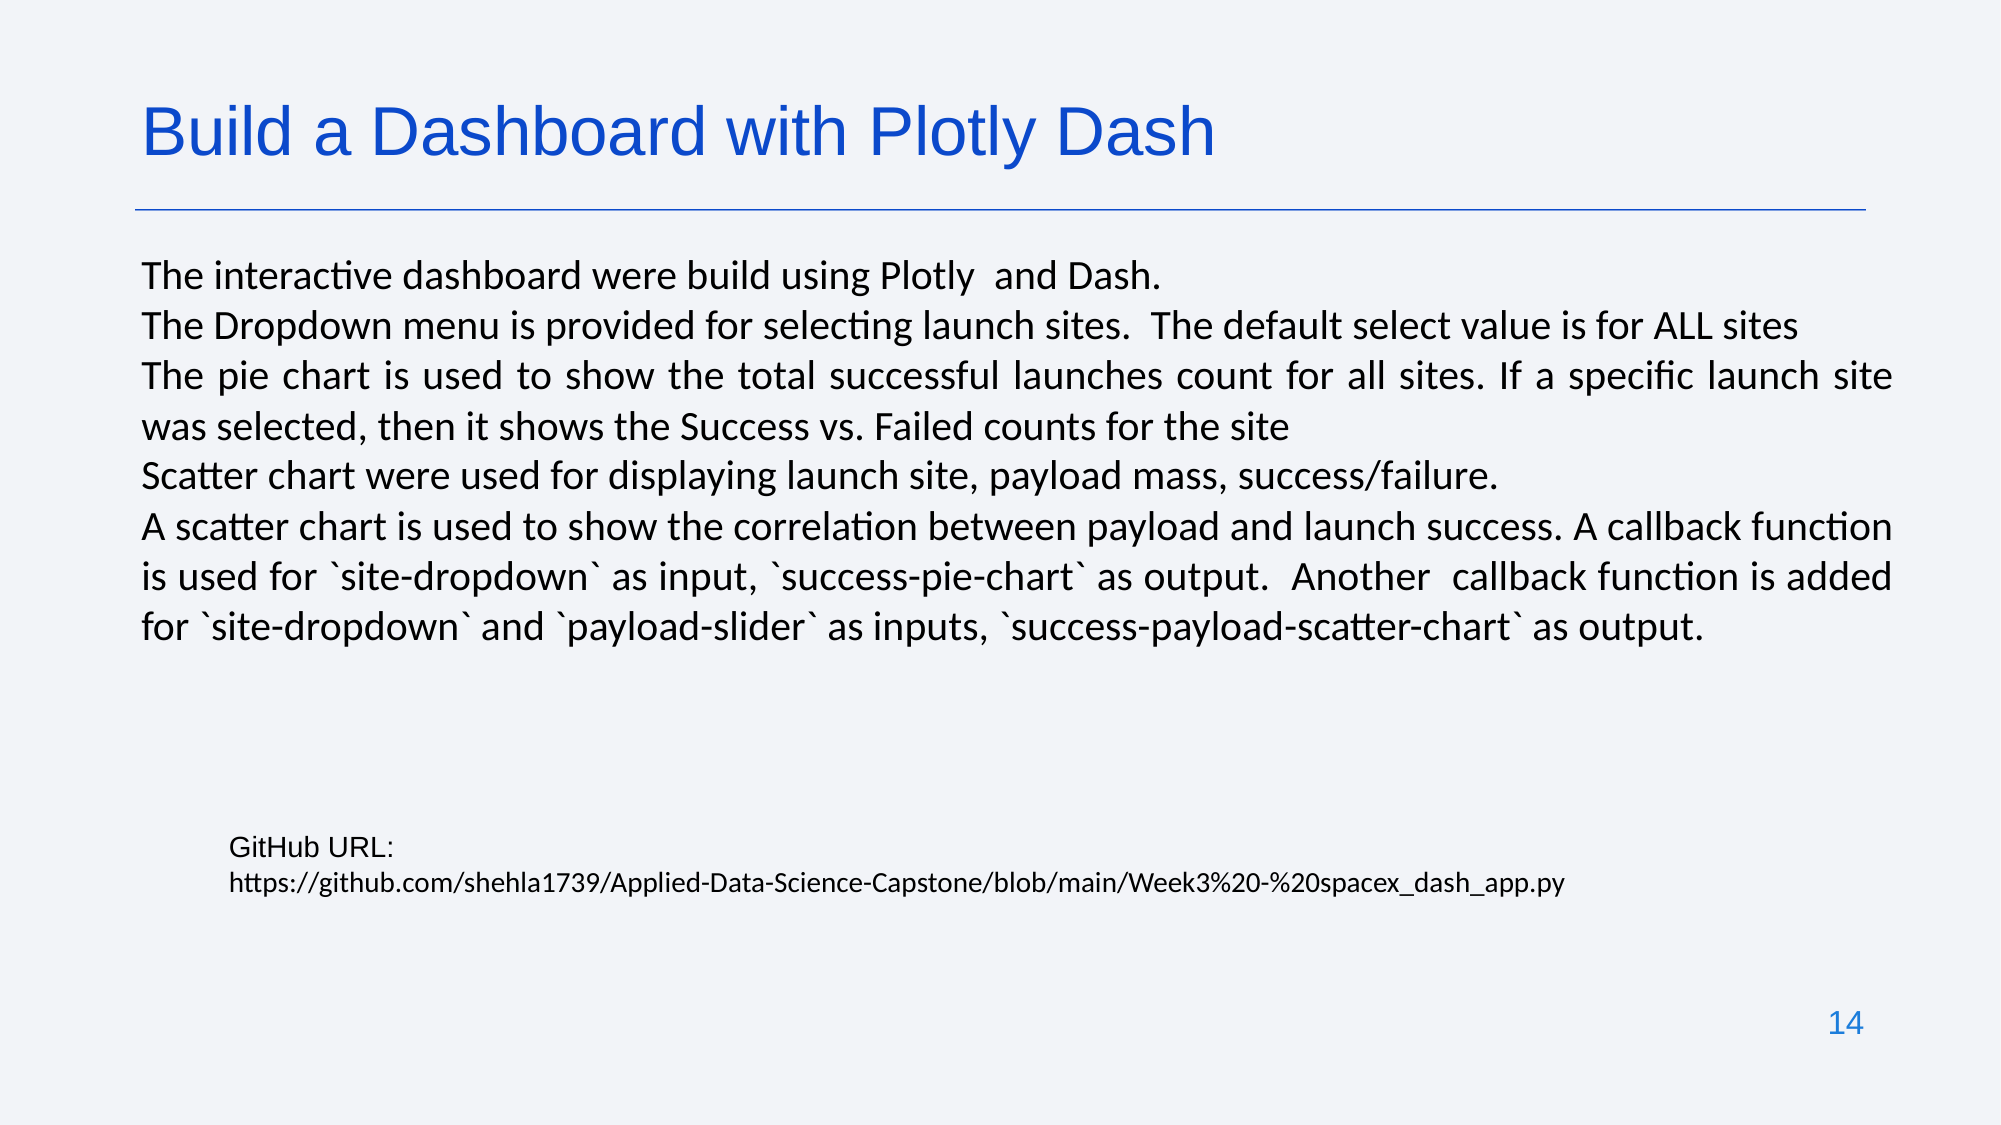

Build a Dashboard with Plotly Dash
The interactive dashboard were build using Plotly  and Dash.
The Dropdown menu is provided for selecting launch sites.  The default select value is for ALL sites
The pie chart is used to show the total successful launches count for all sites. If a specific launch site was selected, then it shows the Success vs. Failed counts for the site
Scatter chart were used for displaying launch site, payload mass, success/failure.
A scatter chart is used to show the correlation between payload and launch success. A callback function is used for `site-dropdown` as input, `success-pie-chart` as output.  Another  callback function is added for `site-dropdown` and `payload-slider` as inputs, `success-payload-scatter-chart` as output.
GitHub URL:
https://github.com/shehla1739/Applied-Data-Science-Capstone/blob/main/Week3%20-%20spacex_dash_app.py
14